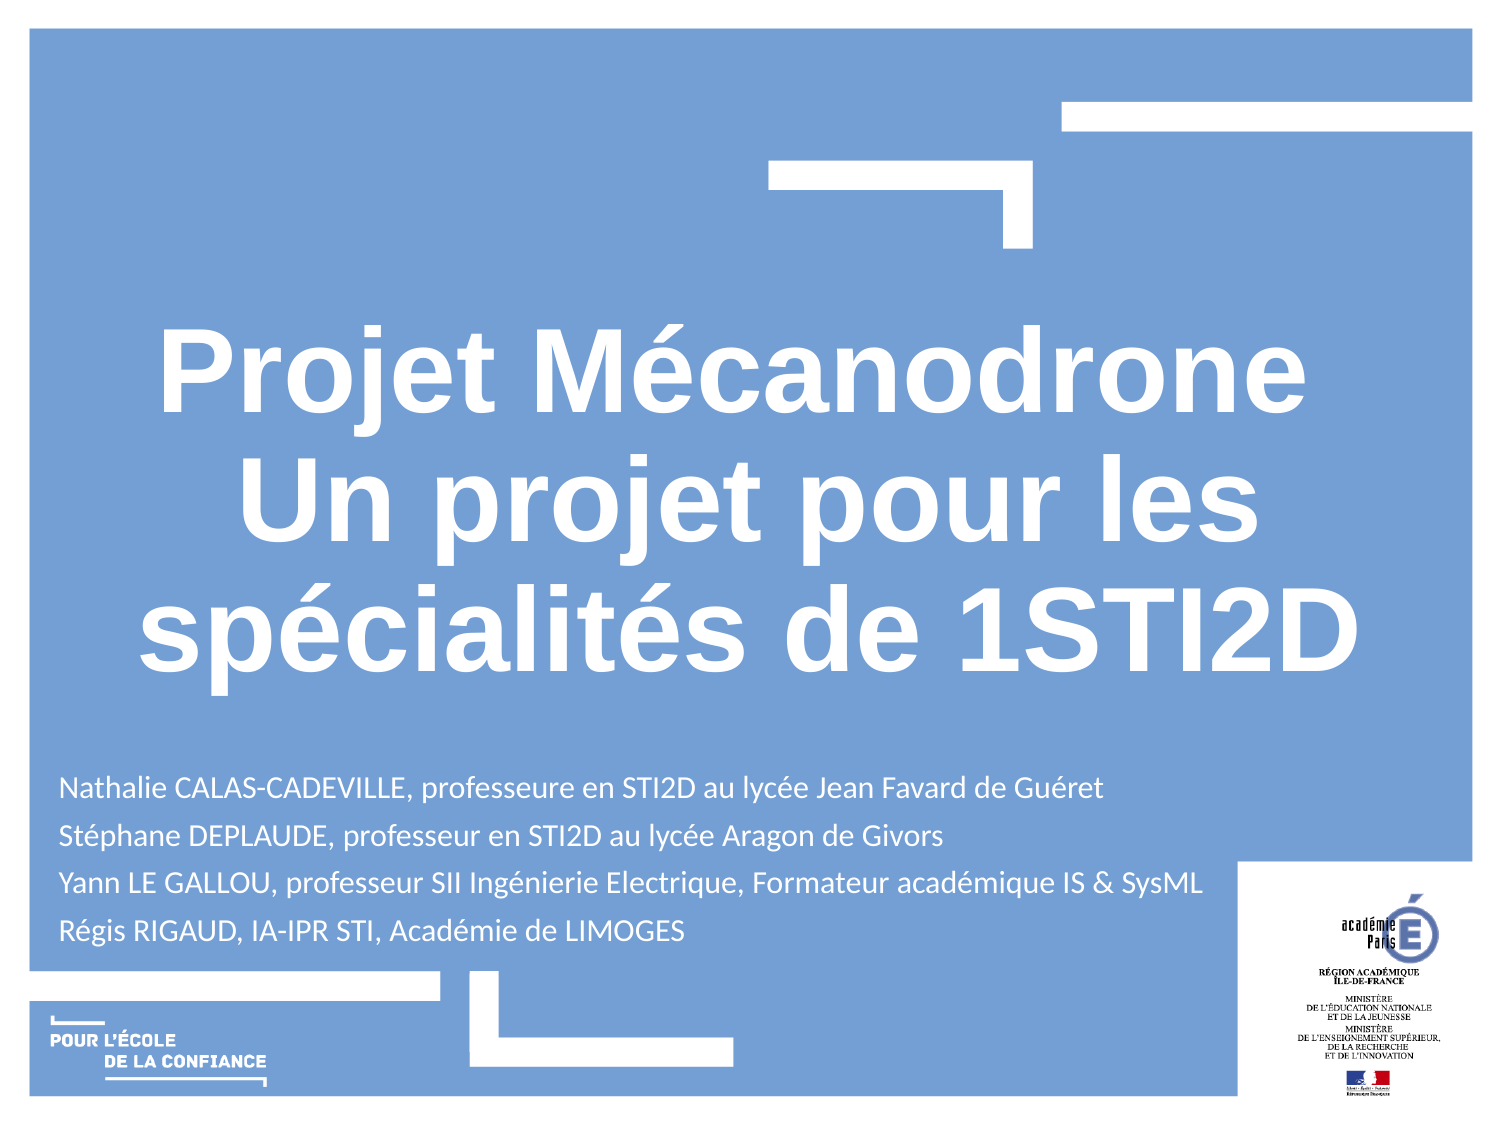

# Projet Mécanodrone Un projet pour les spécialités de 1STI2D
Nathalie CALAS-CADEVILLE, professeure en STI2D au lycée Jean Favard de Guéret
Stéphane DEPLAUDE, professeur en STI2D au lycée Aragon de Givors
Yann LE GALLOU, professeur SII Ingénierie Electrique, Formateur académique IS & SysML
Régis RIGAUD, IA-IPR STI, Académie de LIMOGES